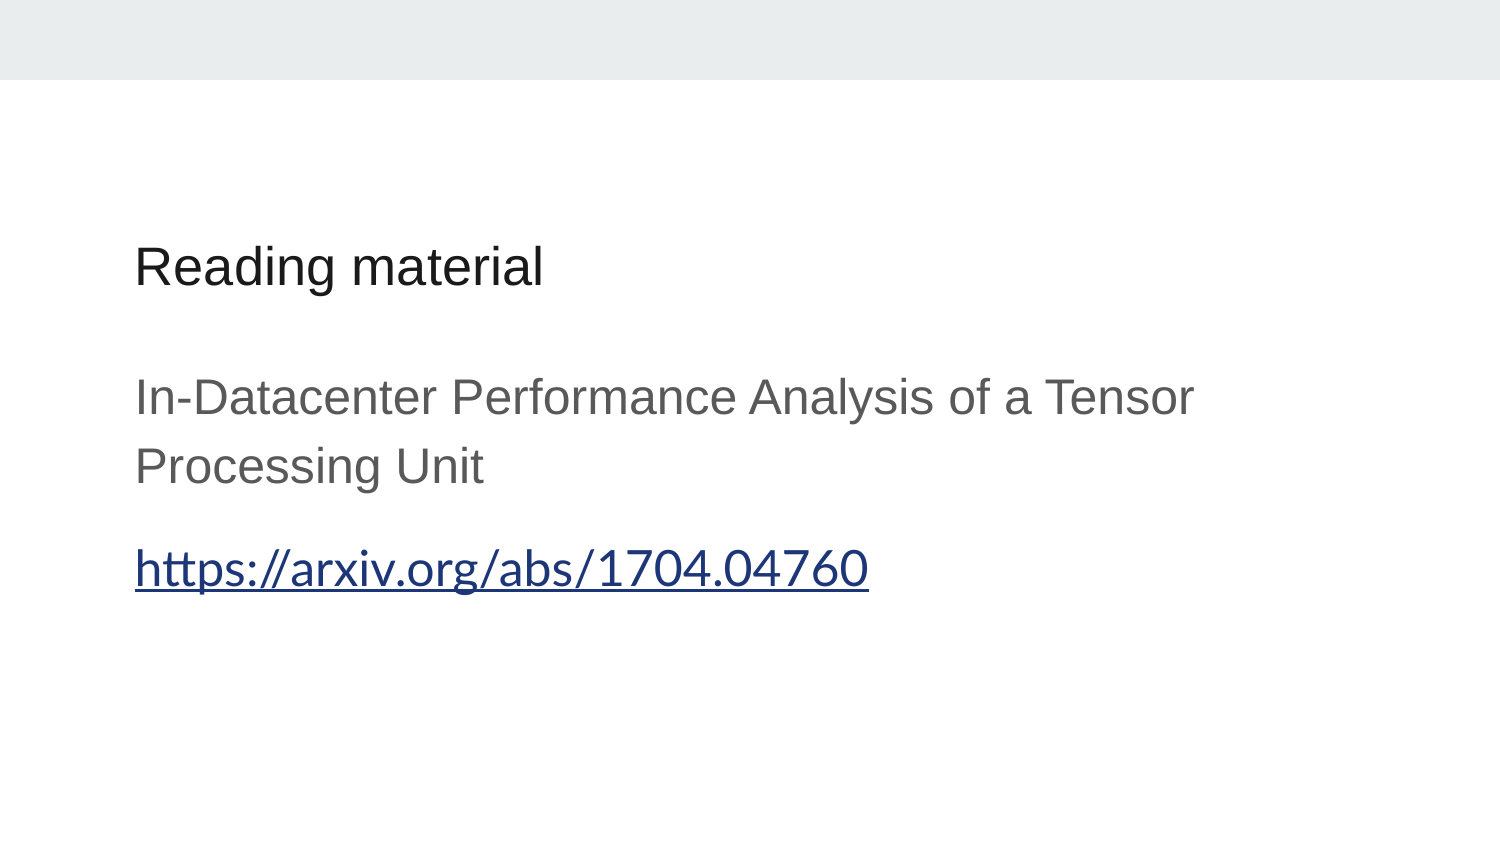

# Reading material
In-Datacenter Performance Analysis of a Tensor Processing Unit
https://arxiv.org/abs/1704.04760